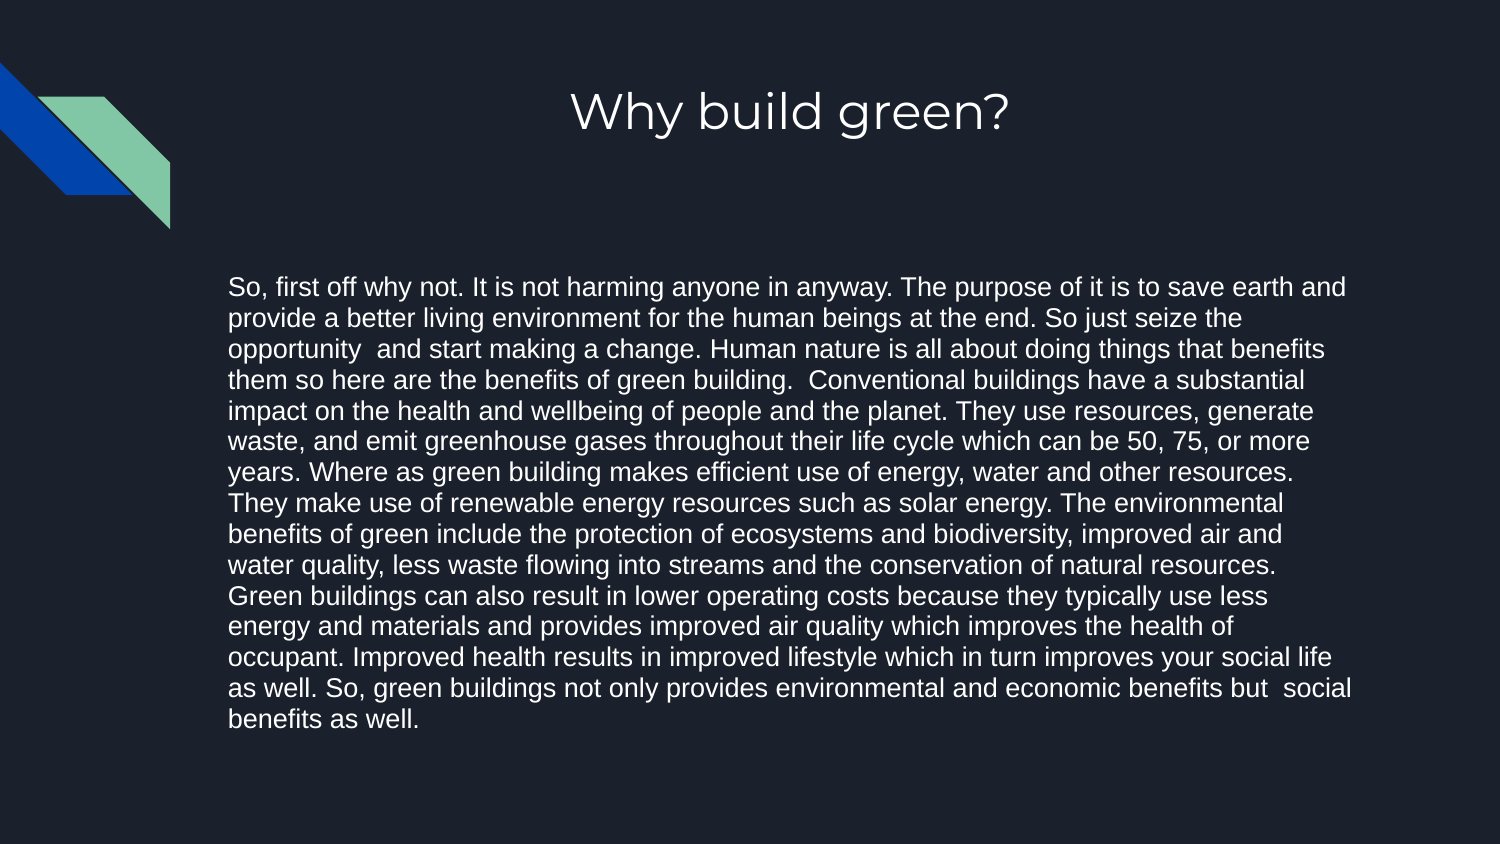

# Why build green?
So, first off why not. It is not harming anyone in anyway. The purpose of it is to save earth and provide a better living environment for the human beings at the end. So just seize the opportunity  and start making a change. Human nature is all about doing things that benefits them so here are the benefits of green building.  Conventional buildings have a substantial impact on the health and wellbeing of people and the planet. They use resources, generate waste, and emit greenhouse gases throughout their life cycle which can be 50, 75, or more years. Where as green building makes efficient use of energy, water and other resources. They make use of renewable energy resources such as solar energy. The environmental benefits of green include the protection of ecosystems and biodiversity, improved air and water quality, less waste flowing into streams and the conservation of natural resources. Green buildings can also result in lower operating costs because they typically use less energy and materials and provides improved air quality which improves the health of occupant. Improved health results in improved lifestyle which in turn improves your social life as well. So, green buildings not only provides environmental and economic benefits but  social benefits as well.